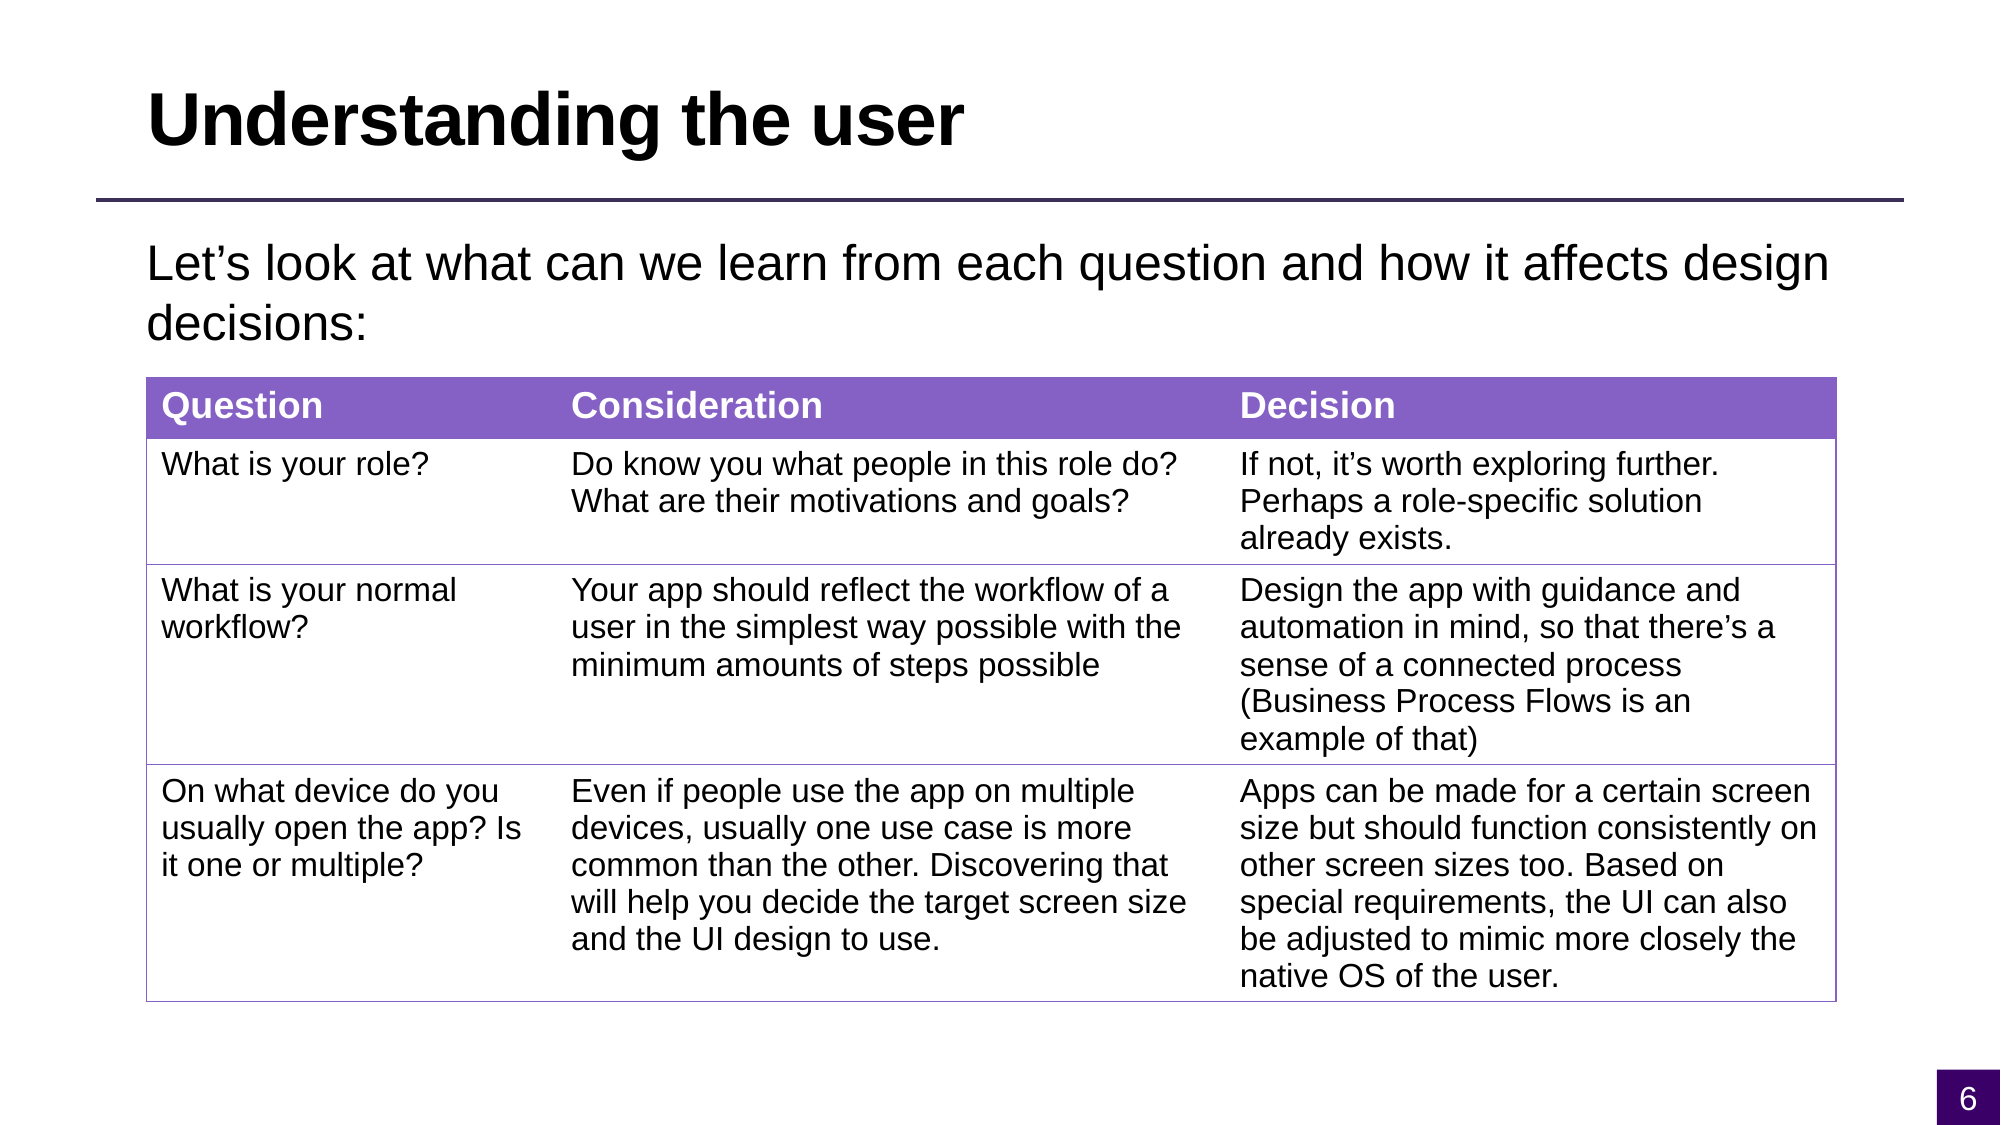

# Understanding the user
Let’s look at what can we learn from each question and how it affects design decisions:
| Question | Consideration | Decision |
| --- | --- | --- |
| What is your role? | Do know you what people in this role do? What are their motivations and goals? | If not, it’s worth exploring further. Perhaps a role-specific solution already exists. |
| What is your normal workflow? | Your app should reflect the workflow of a user in the simplest way possible with the minimum amounts of steps possible | Design the app with guidance and automation in mind, so that there’s a sense of a connected process (Business Process Flows is an example of that) |
| On what device do you usually open the app? Is it one or multiple? | Even if people use the app on multiple devices, usually one use case is more common than the other. Discovering that will help you decide the target screen size and the UI design to use. | Apps can be made for a certain screen size but should function consistently on other screen sizes too. Based on special requirements, the UI can also be adjusted to mimic more closely the native OS of the user. |

6